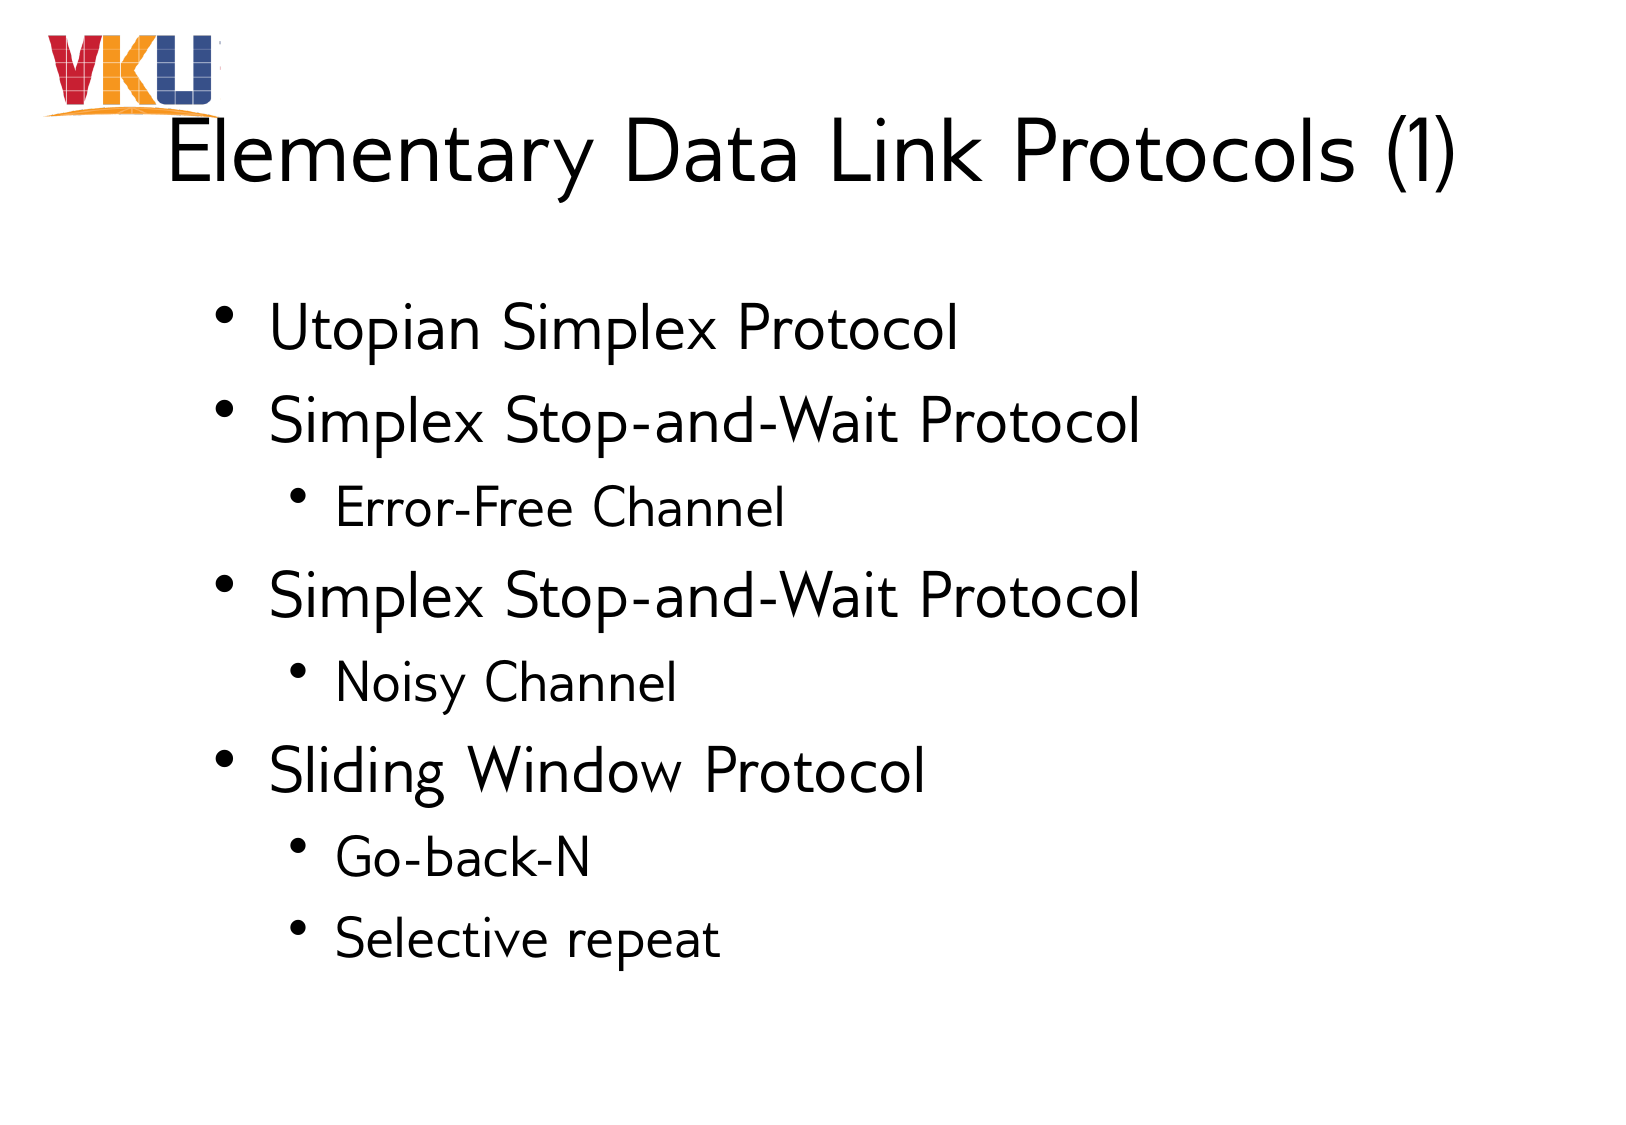

# Elementary Data Link Protocols (1)
Utopian Simplex Protocol
Simplex Stop-and-Wait Protocol
Error-Free Channel
Simplex Stop-and-Wait Protocol
Noisy Channel
Sliding Window Protocol
Go-back-N
Selective repeat